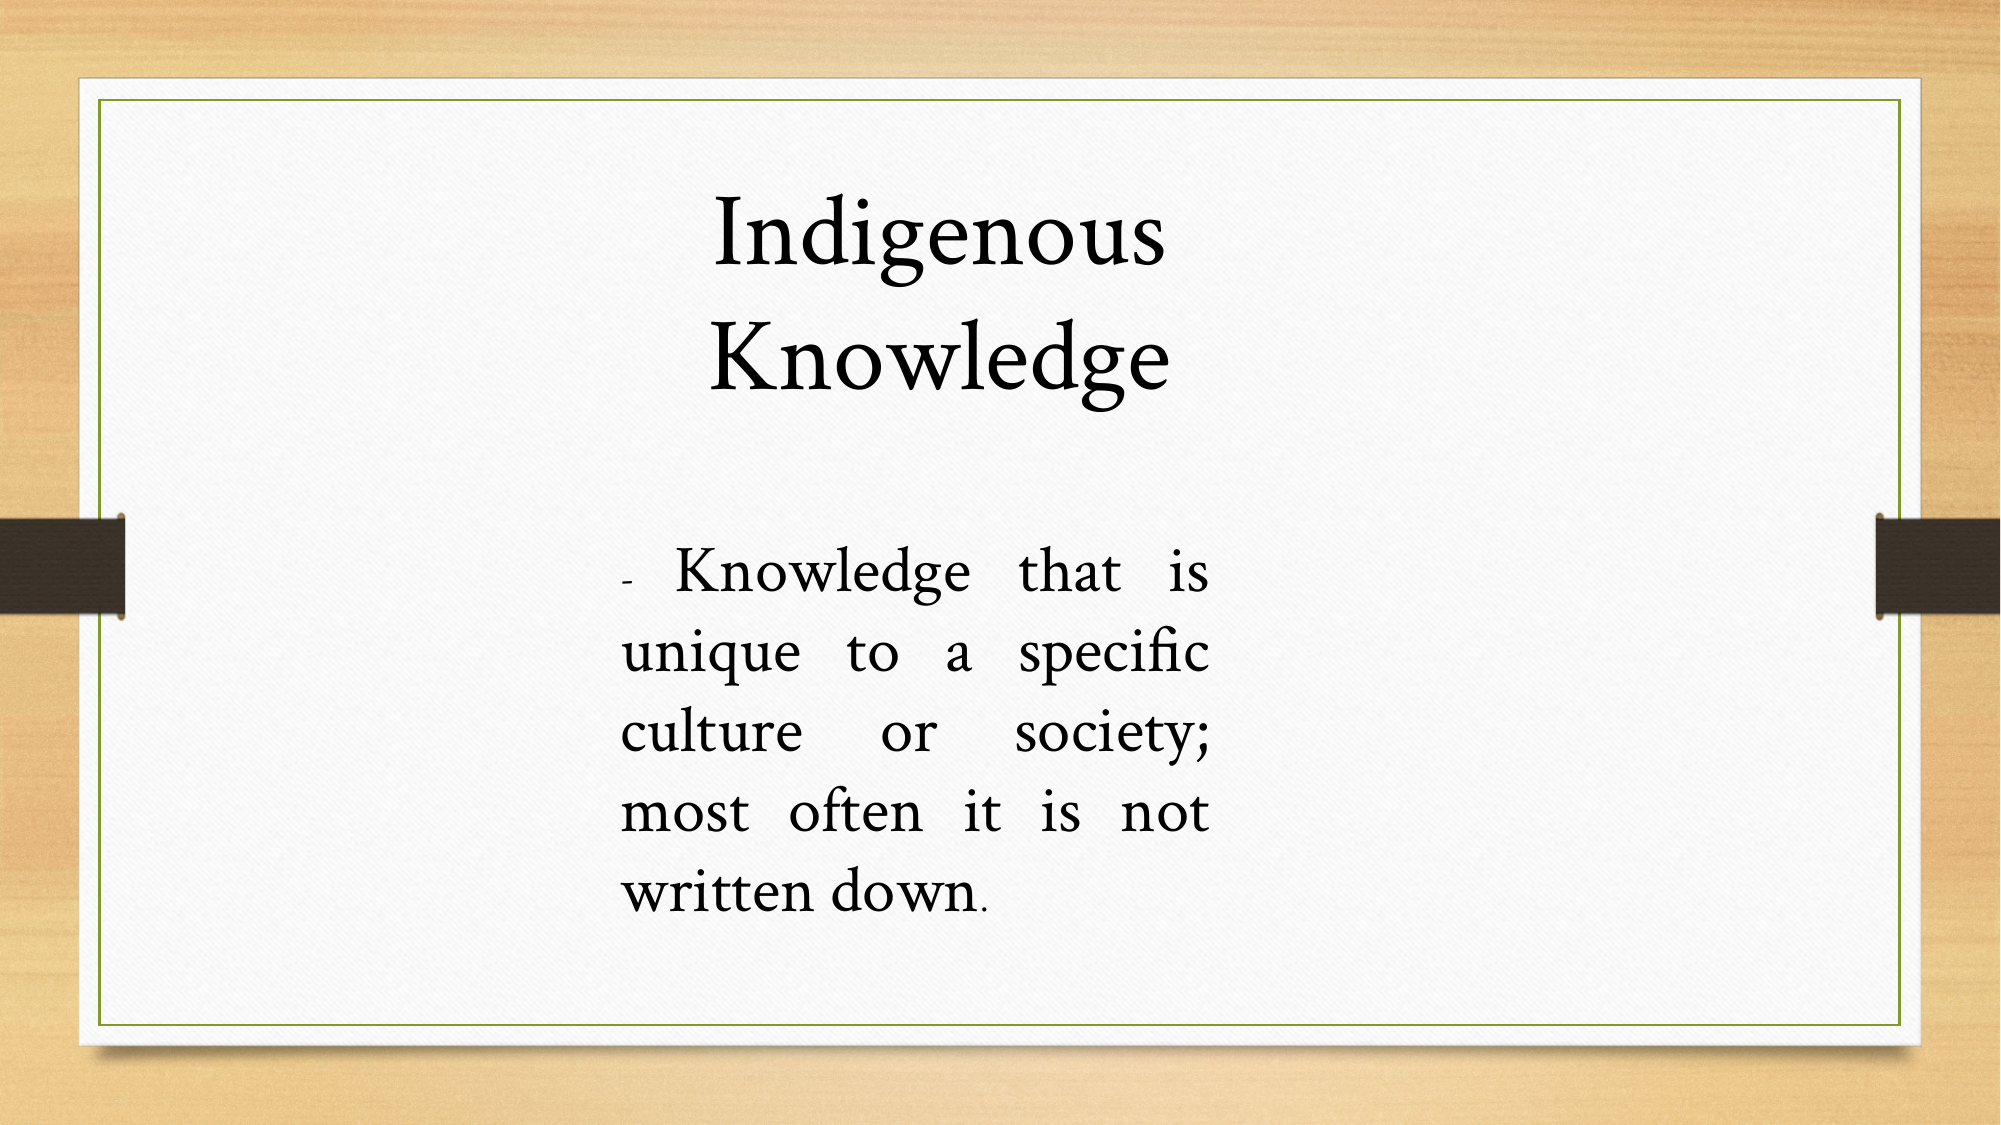

Indigenous Knowledge
- Knowledge that is unique to a specific culture or society; most often it is not written down.